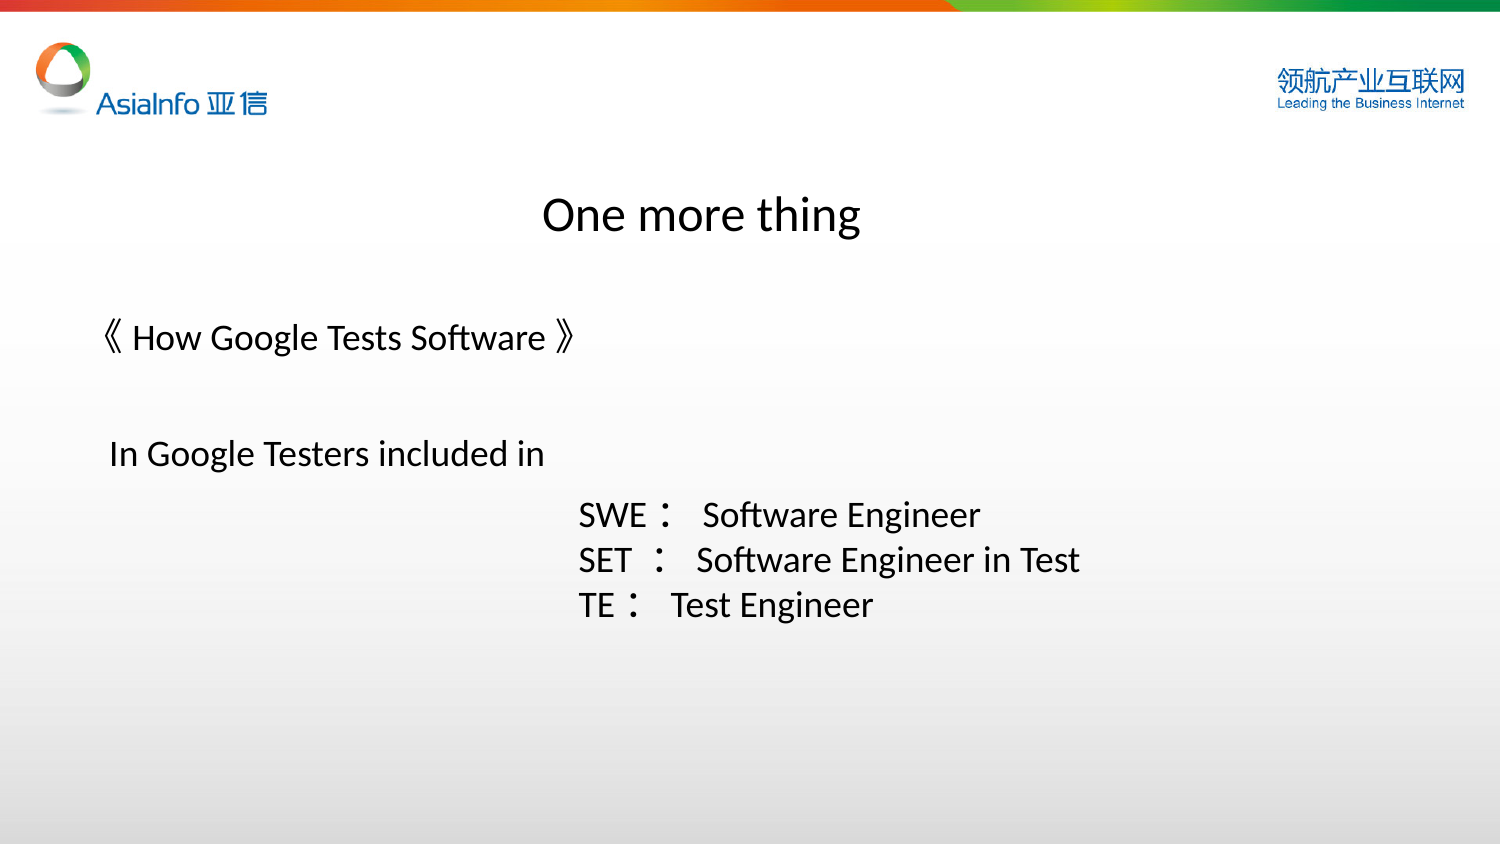

One more thing
《How Google Tests Software》
In Google Testers included in
SWE：Software Engineer
SET ：Software Engineer in Test
TE：Test Engineer